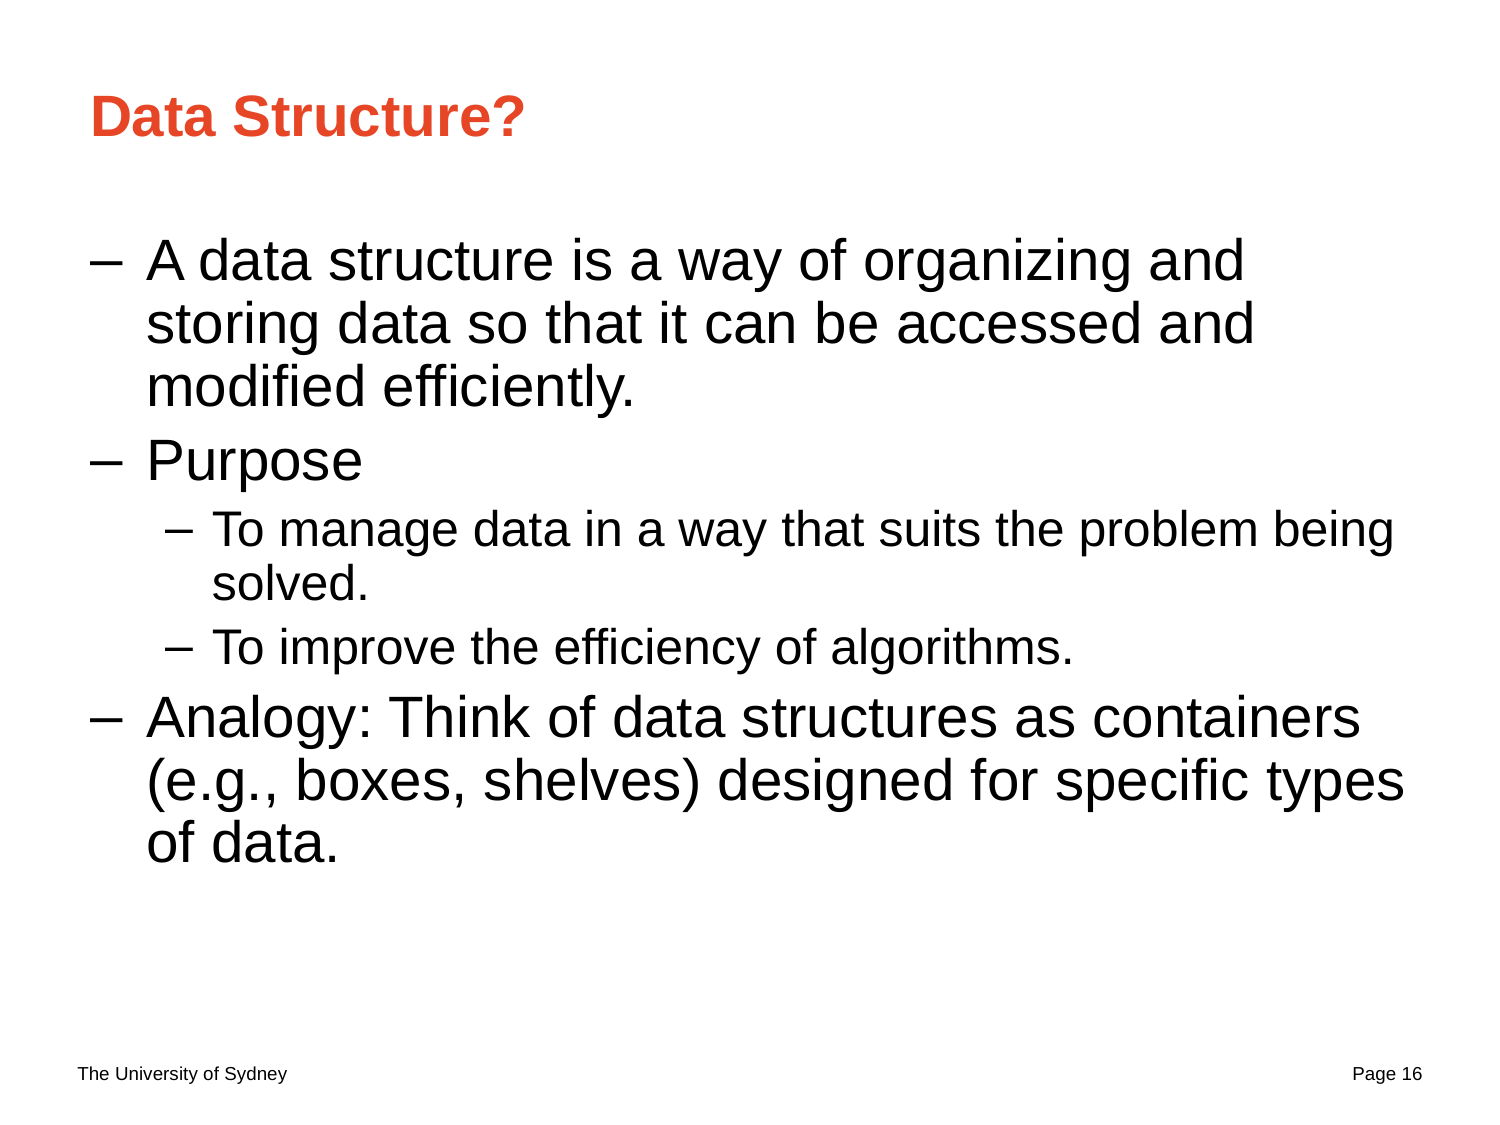

# Data Structure?
A data structure is a way of organizing and storing data so that it can be accessed and modified efficiently.
Purpose
To manage data in a way that suits the problem being solved.
To improve the efficiency of algorithms.
Analogy: Think of data structures as containers (e.g., boxes, shelves) designed for specific types of data.